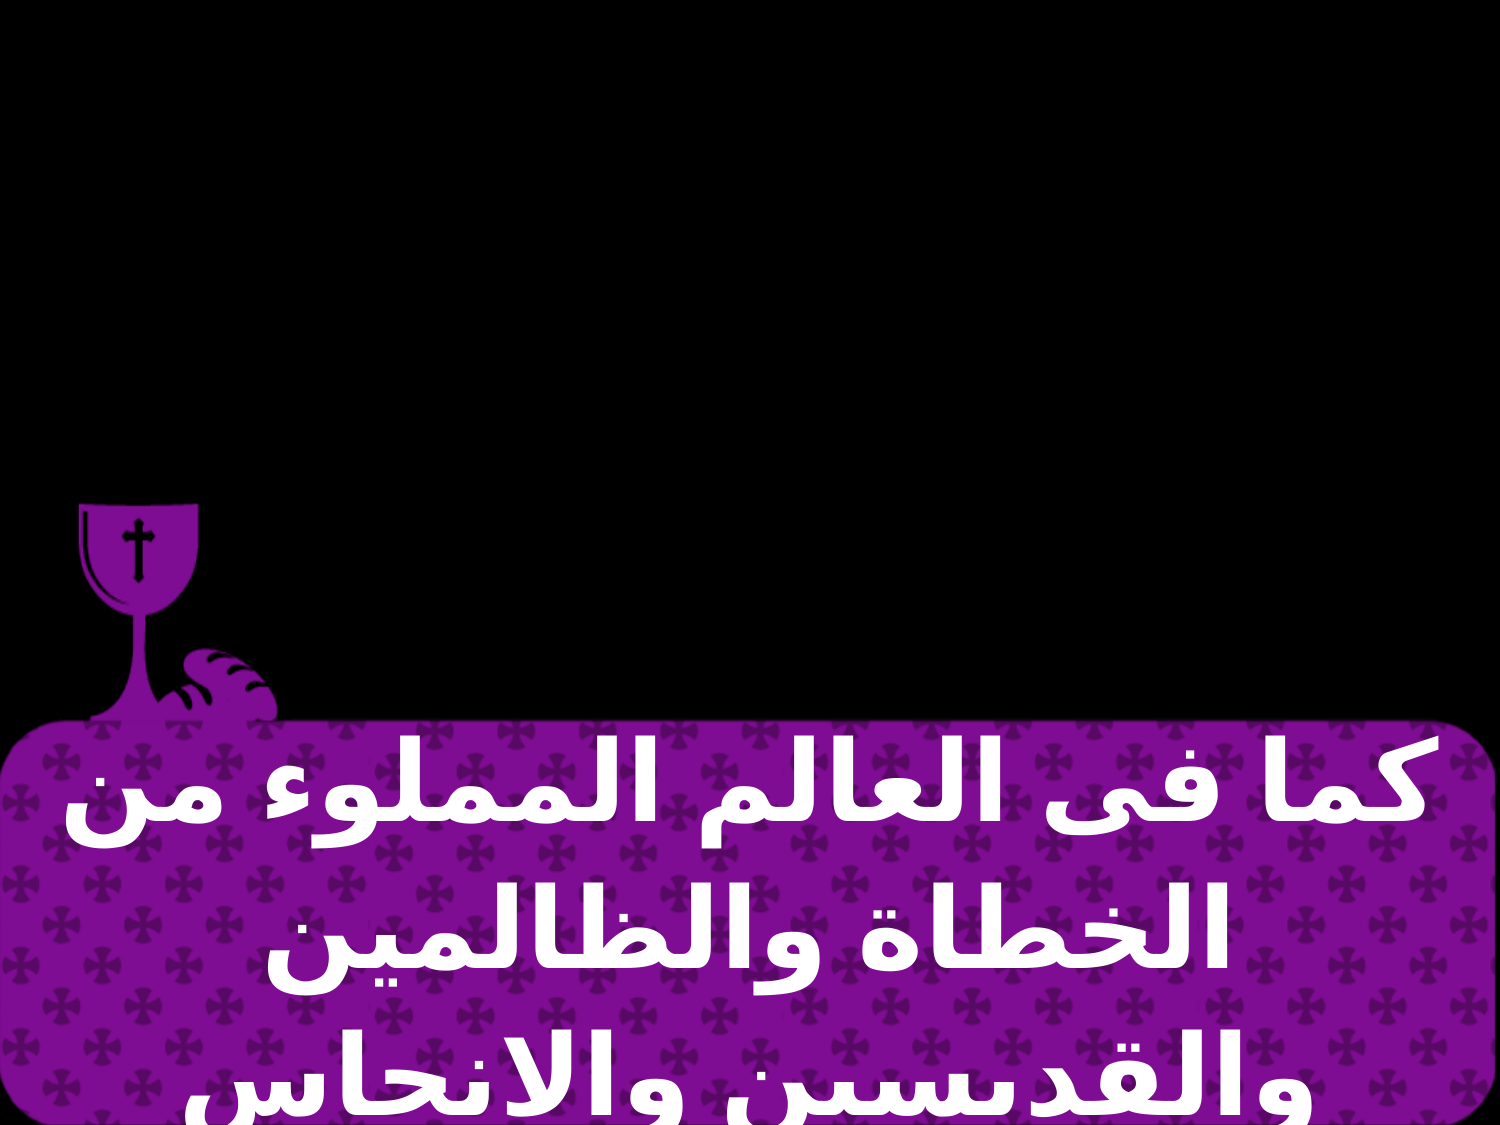

| كما فى العالم المملوء من الخطاة والظالمين والقديسين والانجاس |
| --- |